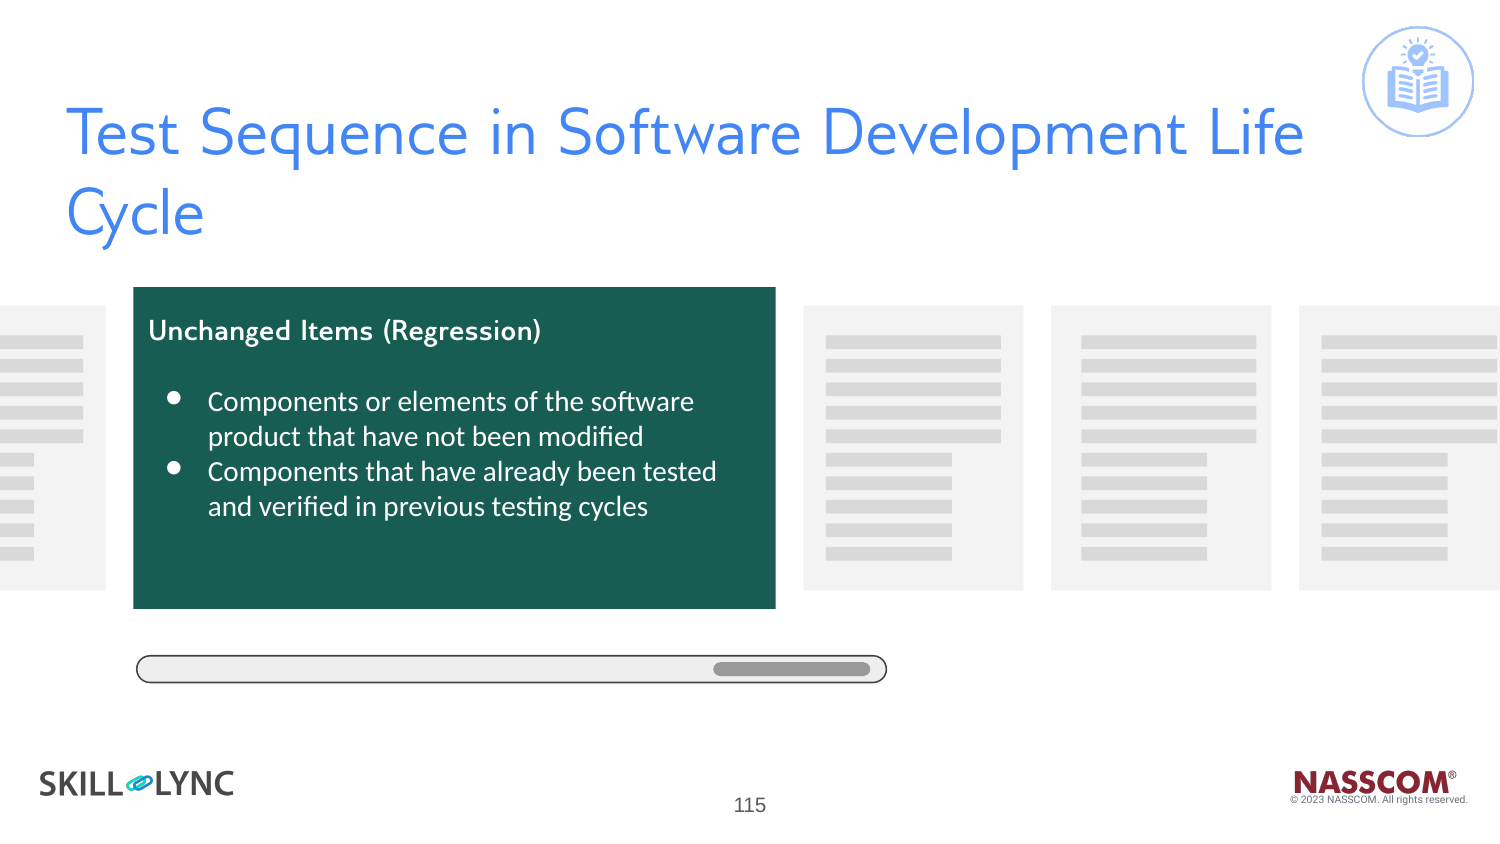

# Test Sequence in Software Development Life Cycle

Unchanged Items (Regression)

Components or elements of the software product that have not been modified
Components that have already been tested and verified in previous testing cycles

115